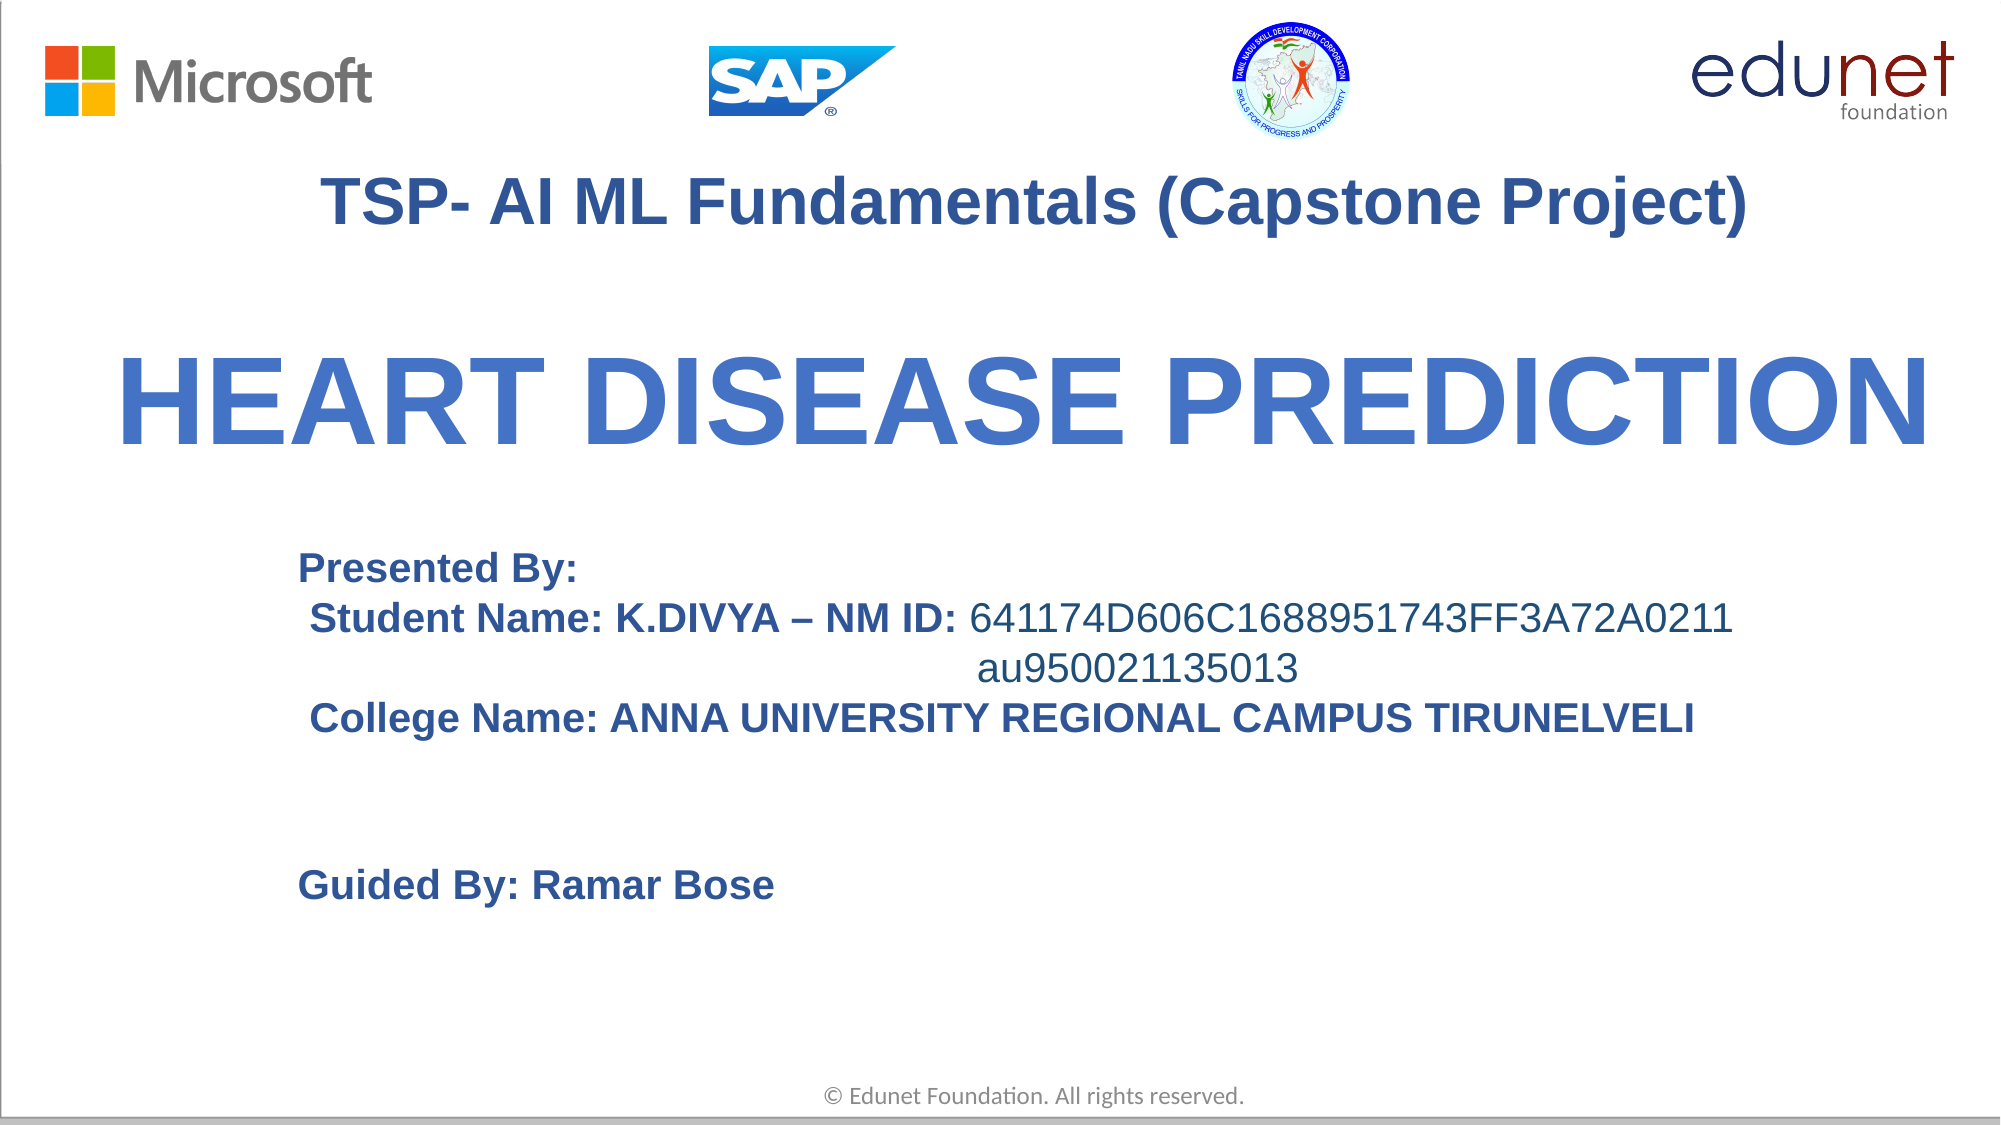

TSP- AI ML Fundamentals (Capstone Project)
# HEART DISEASE PREDICTION
Presented By:
 Student Name: K.DIVYA – NM ID: 641174D606C1688951743FF3A72A0211 	                                              au950021135013
 College Name: ANNA UNIVERSITY REGIONAL CAMPUS TIRUNELVELI
Guided By: Ramar Bose
© Edunet Foundation. All rights reserved.